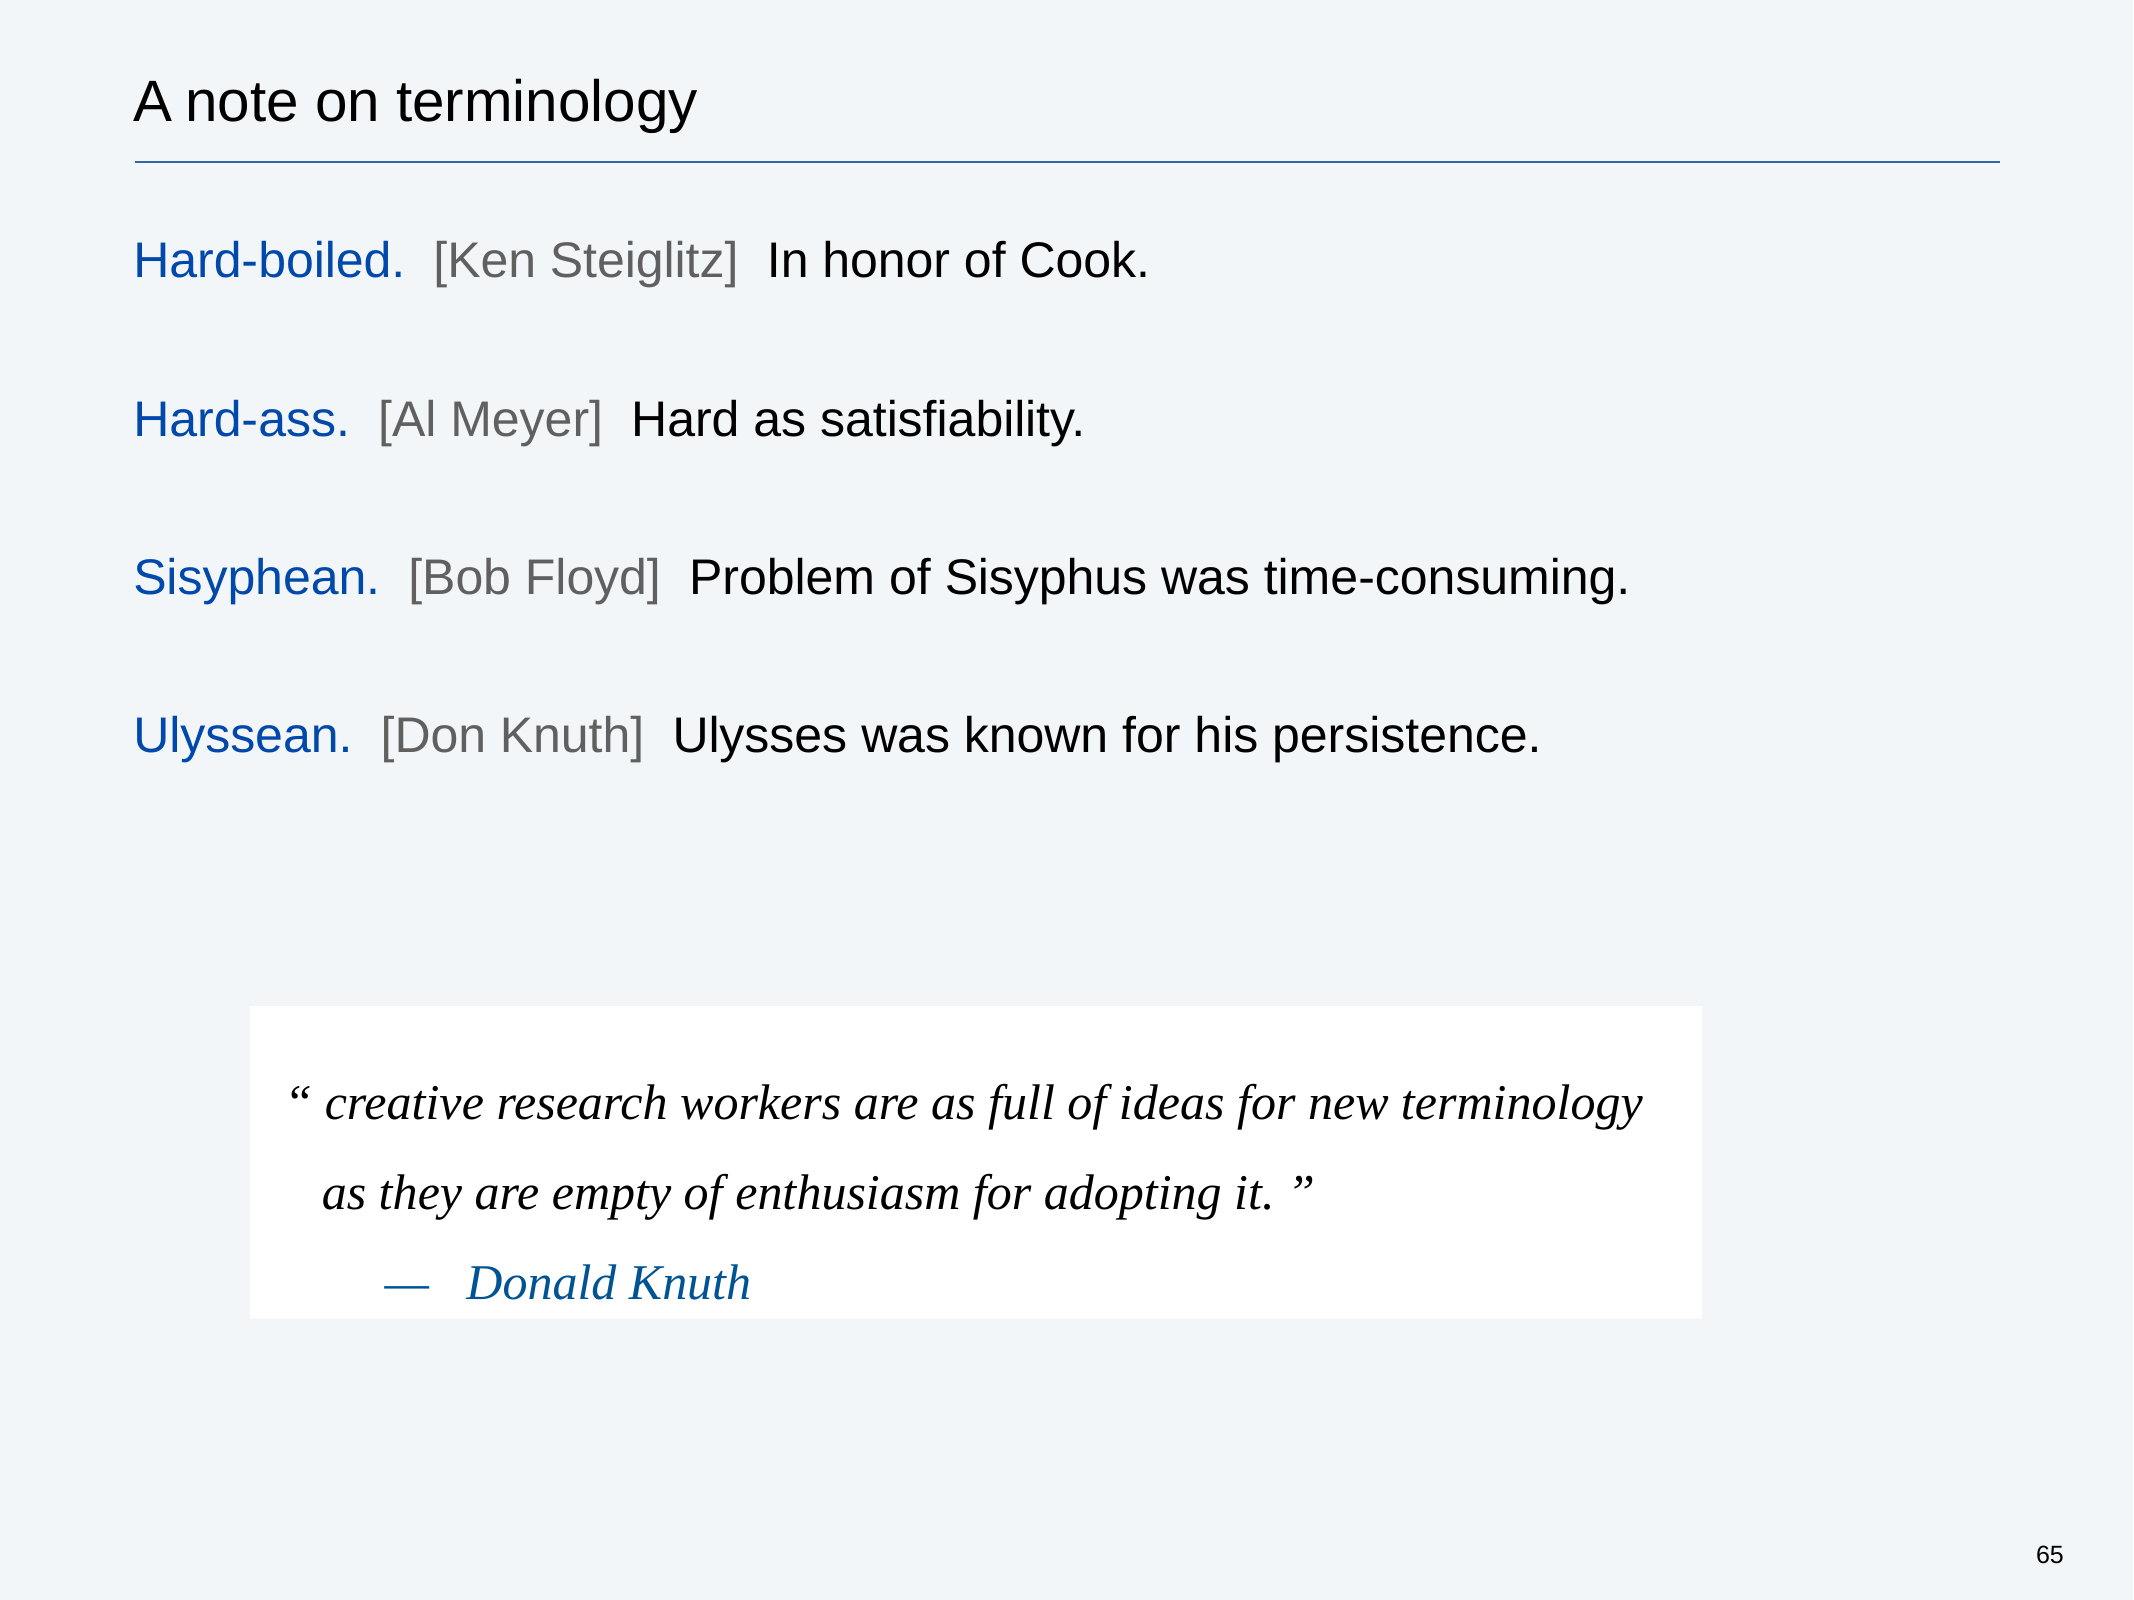

# A note on terminology
Hard-boiled.  [Ken Steiglitz]  In honor of Cook.
Hard-ass.  [Al Meyer]  Hard as satisfiability.
Sisyphean.  [Bob Floyd]  Problem of Sisyphus was time-consuming.
Ulyssean.  [Don Knuth]  Ulysses was known for his persistence.
“ creative research workers are as full of ideas for new terminology
   as they are empty of enthusiasm for adopting it. ”
        —   Donald Knuth
65